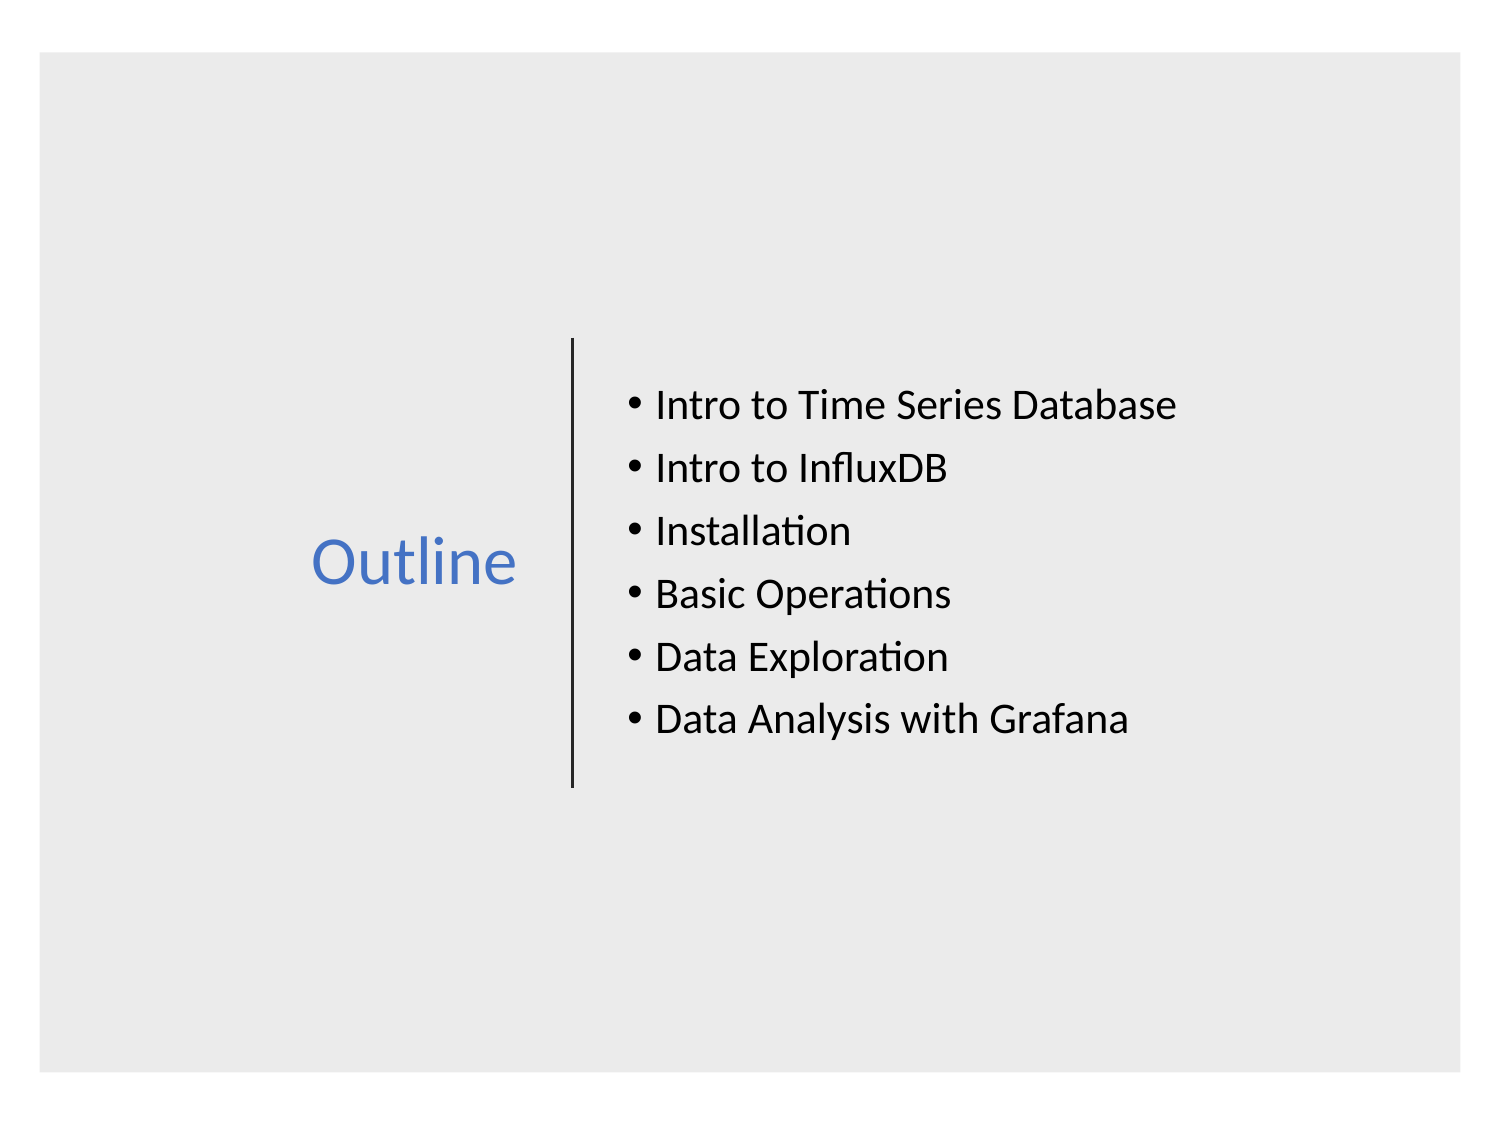

# Outline
Intro to Time Series Database
Intro to InfluxDB
Installation
Basic Operations
Data Exploration
Data Analysis with Grafana